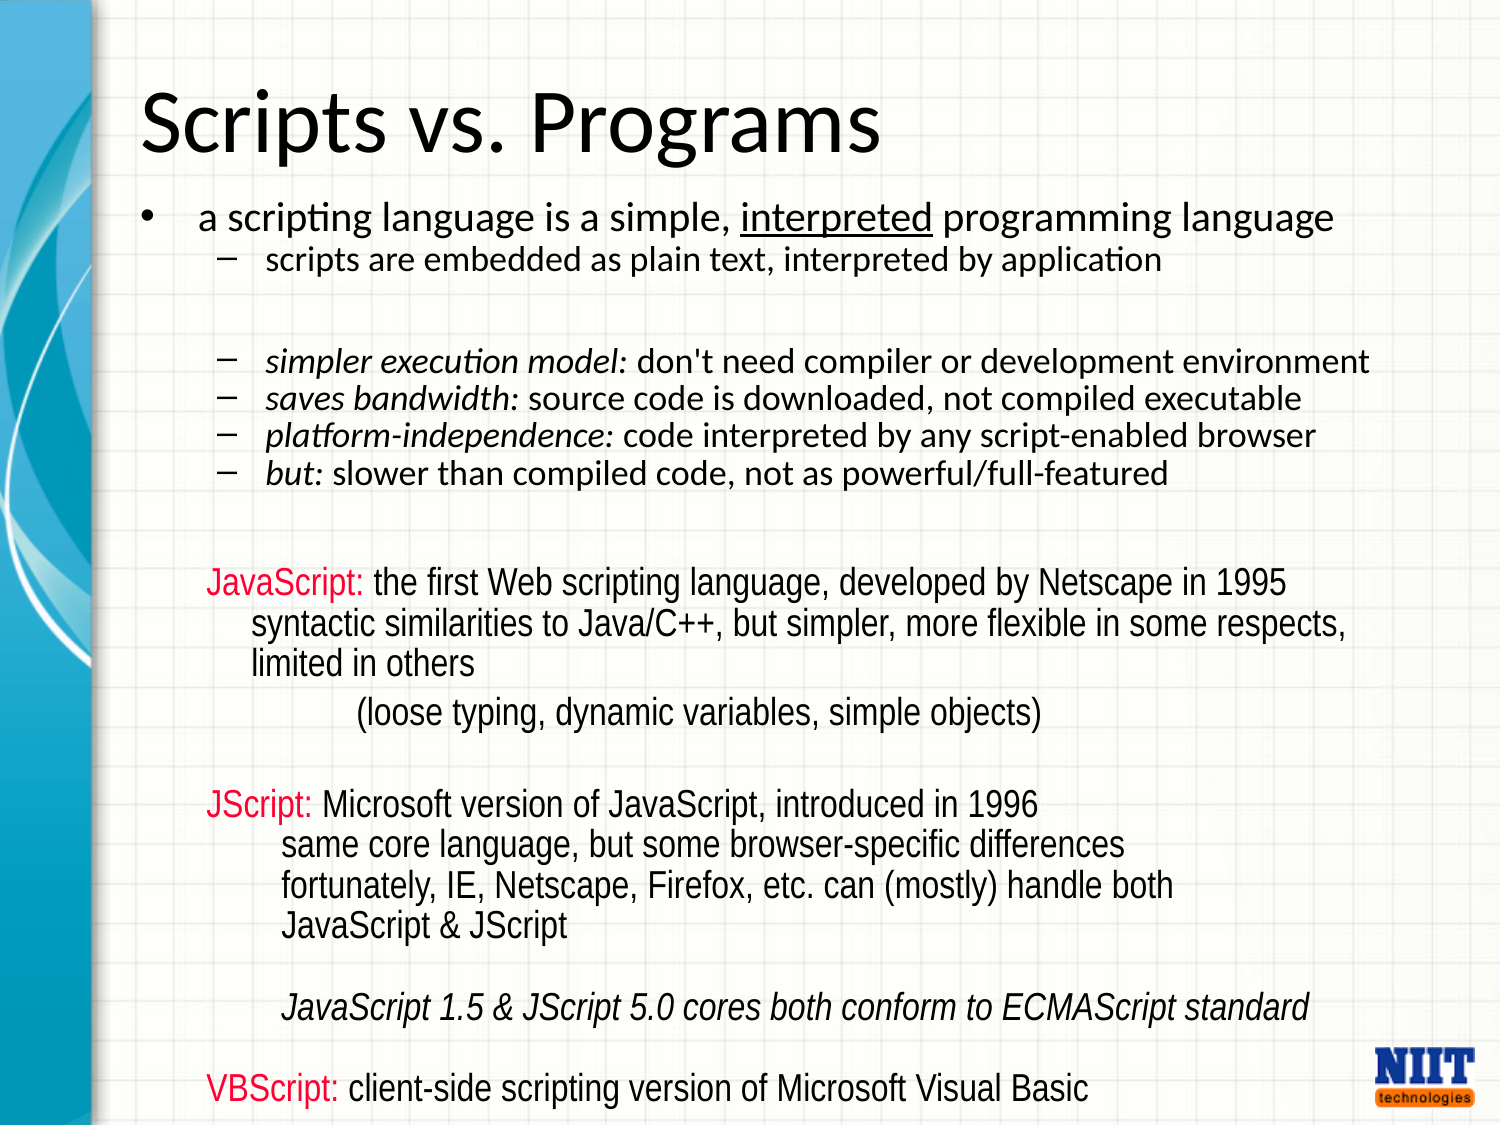

# Scripts vs. Programs
a scripting language is a simple, interpreted programming language
scripts are embedded as plain text, interpreted by application

simpler execution model: don't need compiler or development environment
saves bandwidth: source code is downloaded, not compiled executable
platform-independence: code interpreted by any script-enabled browser
but: slower than compiled code, not as powerful/full-featured
JavaScript: the first Web scripting language, developed by Netscape in 1995
     syntactic similarities to Java/C++, but simpler, more flexible in some respects,
     limited in others
(loose typing, dynamic variables, simple objects)

JScript: Microsoft version of JavaScript, introduced in 1996
same core language, but some browser-specific differences
fortunately, IE, Netscape, Firefox, etc. can (mostly) handle both
JavaScript & JScript

JavaScript 1.5 & JScript 5.0 cores both conform to ECMAScript standard

VBScript: client-side scripting version of Microsoft Visual Basic